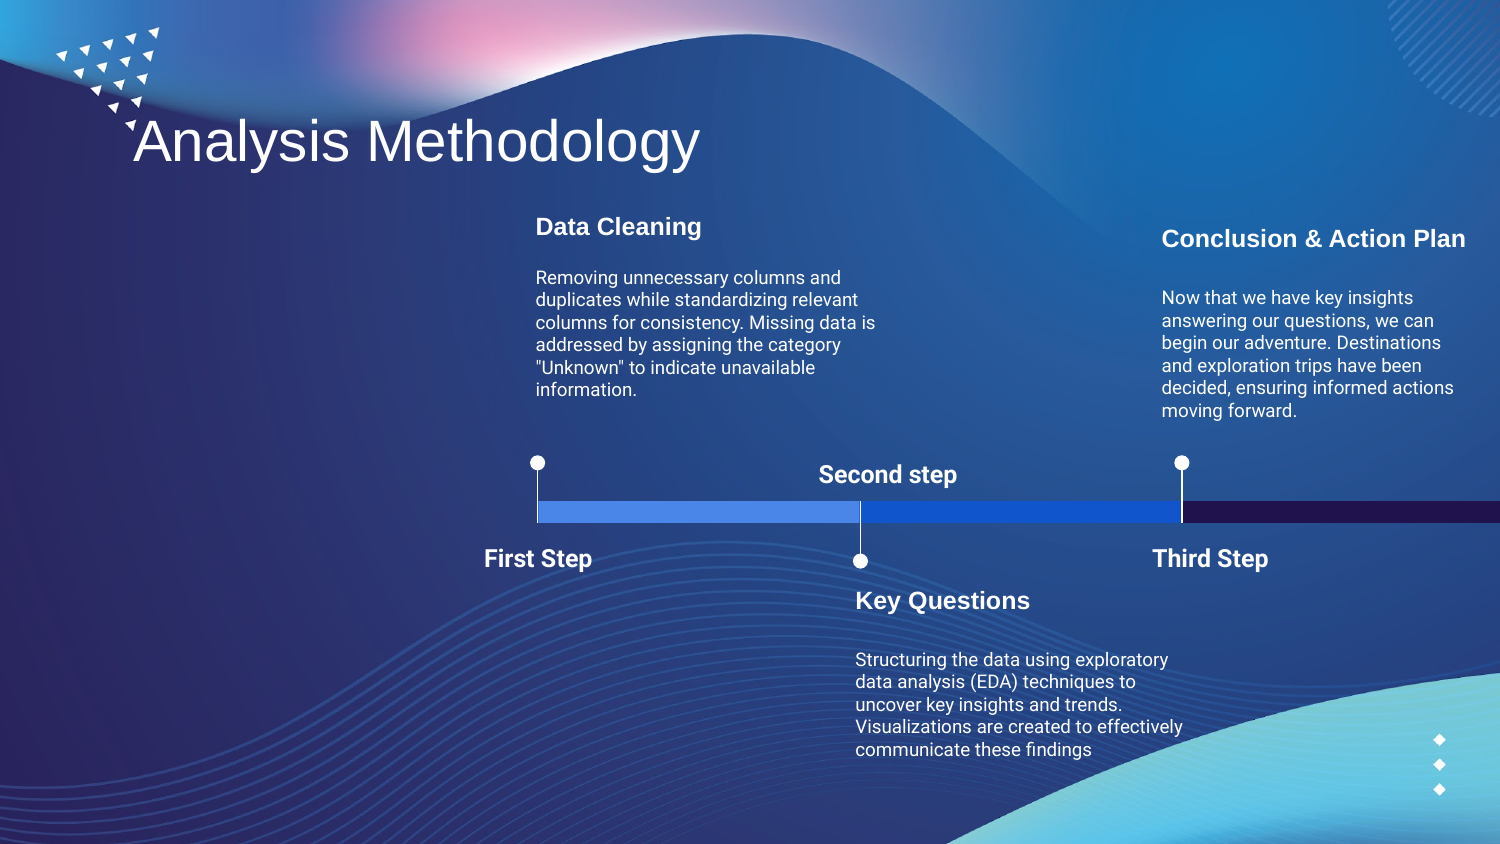

# Analysis Methodology
Data Cleaning
Removing unnecessary columns and duplicates while standardizing relevant columns for consistency. Missing data is addressed by assigning the category "Unknown" to indicate unavailable information.

First Step

Conclusion & Action Plan
Now that we have key insights answering our questions, we can begin our adventure. Destinations and exploration trips have been decided, ensuring informed actions moving forward.

Third Step

Second step

Key Questions
Structuring the data using exploratory data analysis (EDA) techniques to uncover key insights and trends. Visualizations are created to effectively communicate these findings